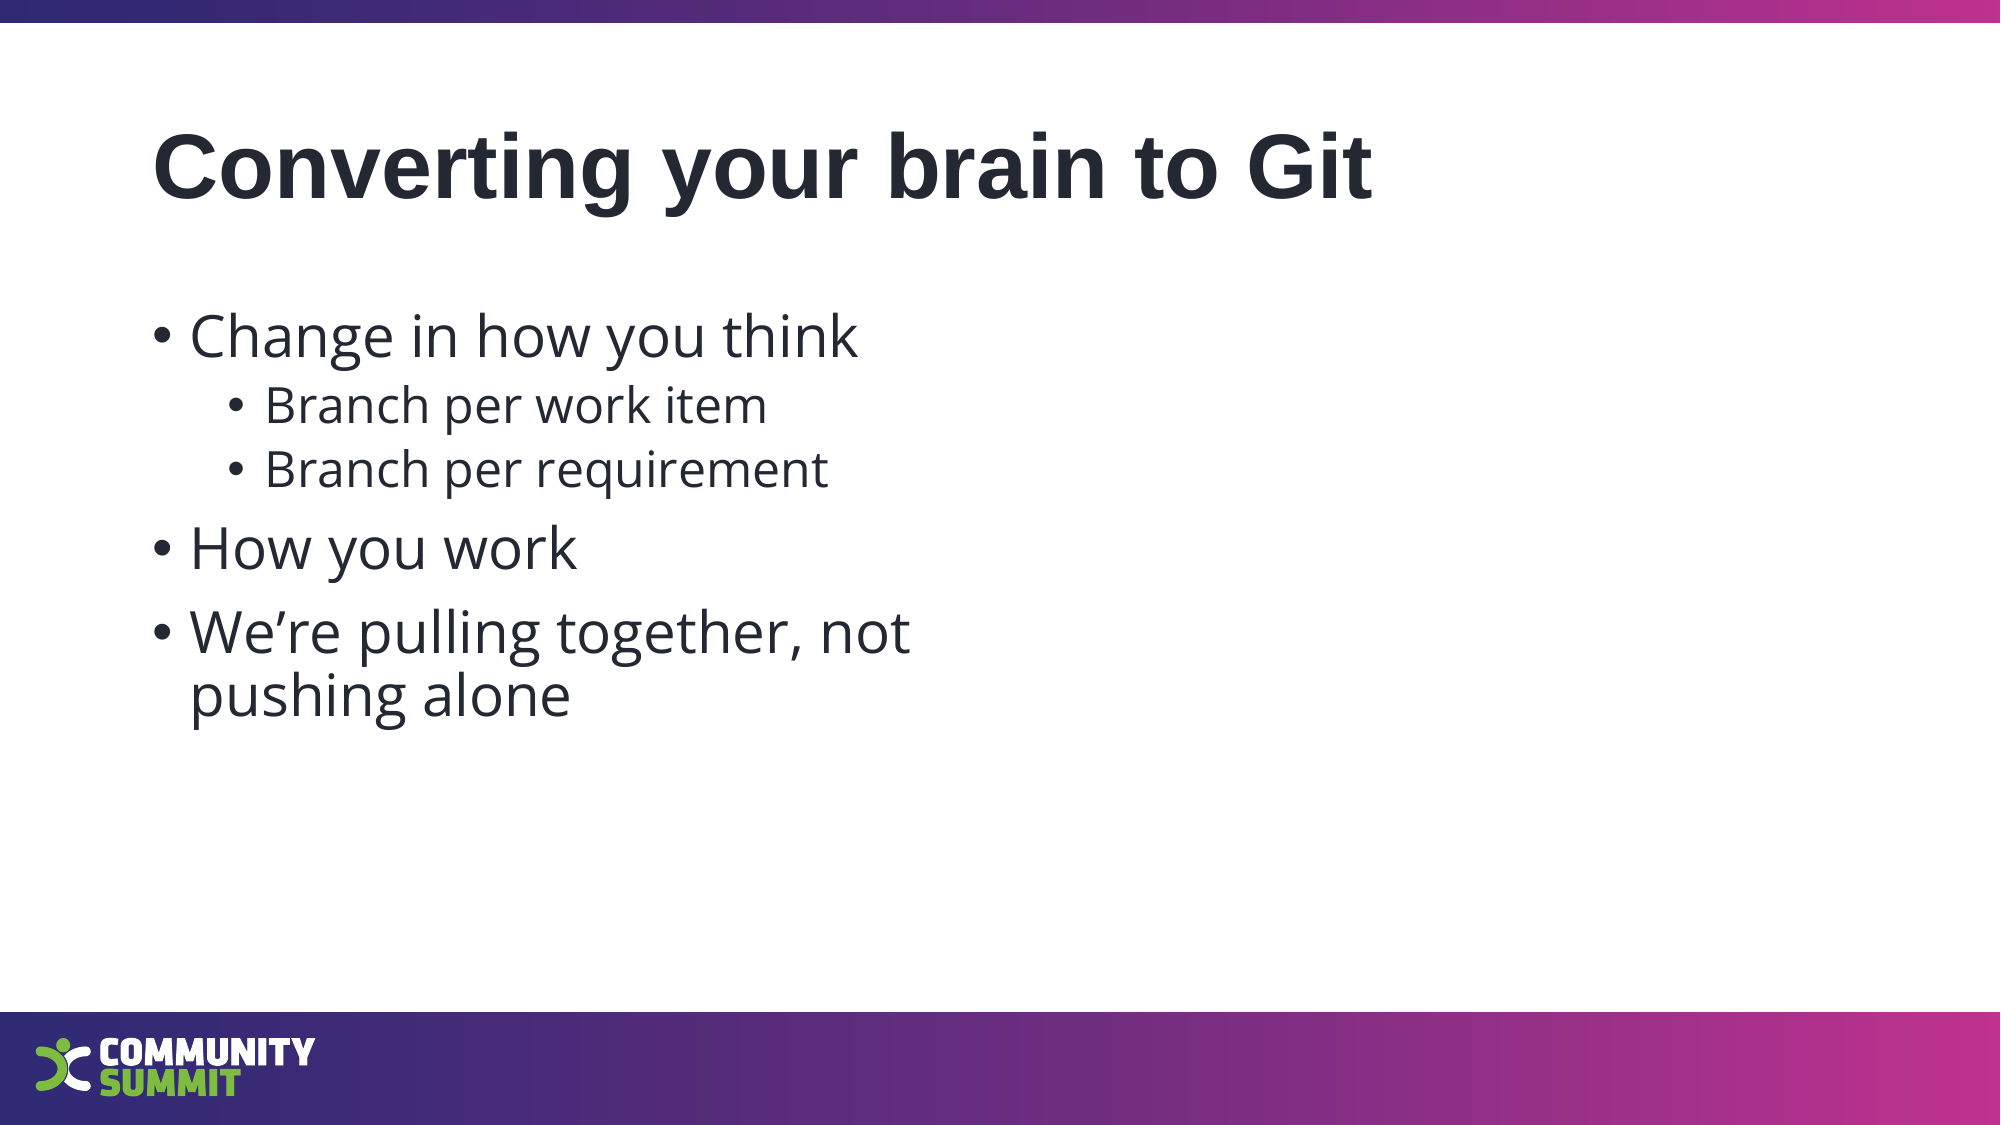

# Converting your brain to Git
Change in how you think
Branch per work item
Branch per requirement
How you work
We’re pulling together, not pushing alone